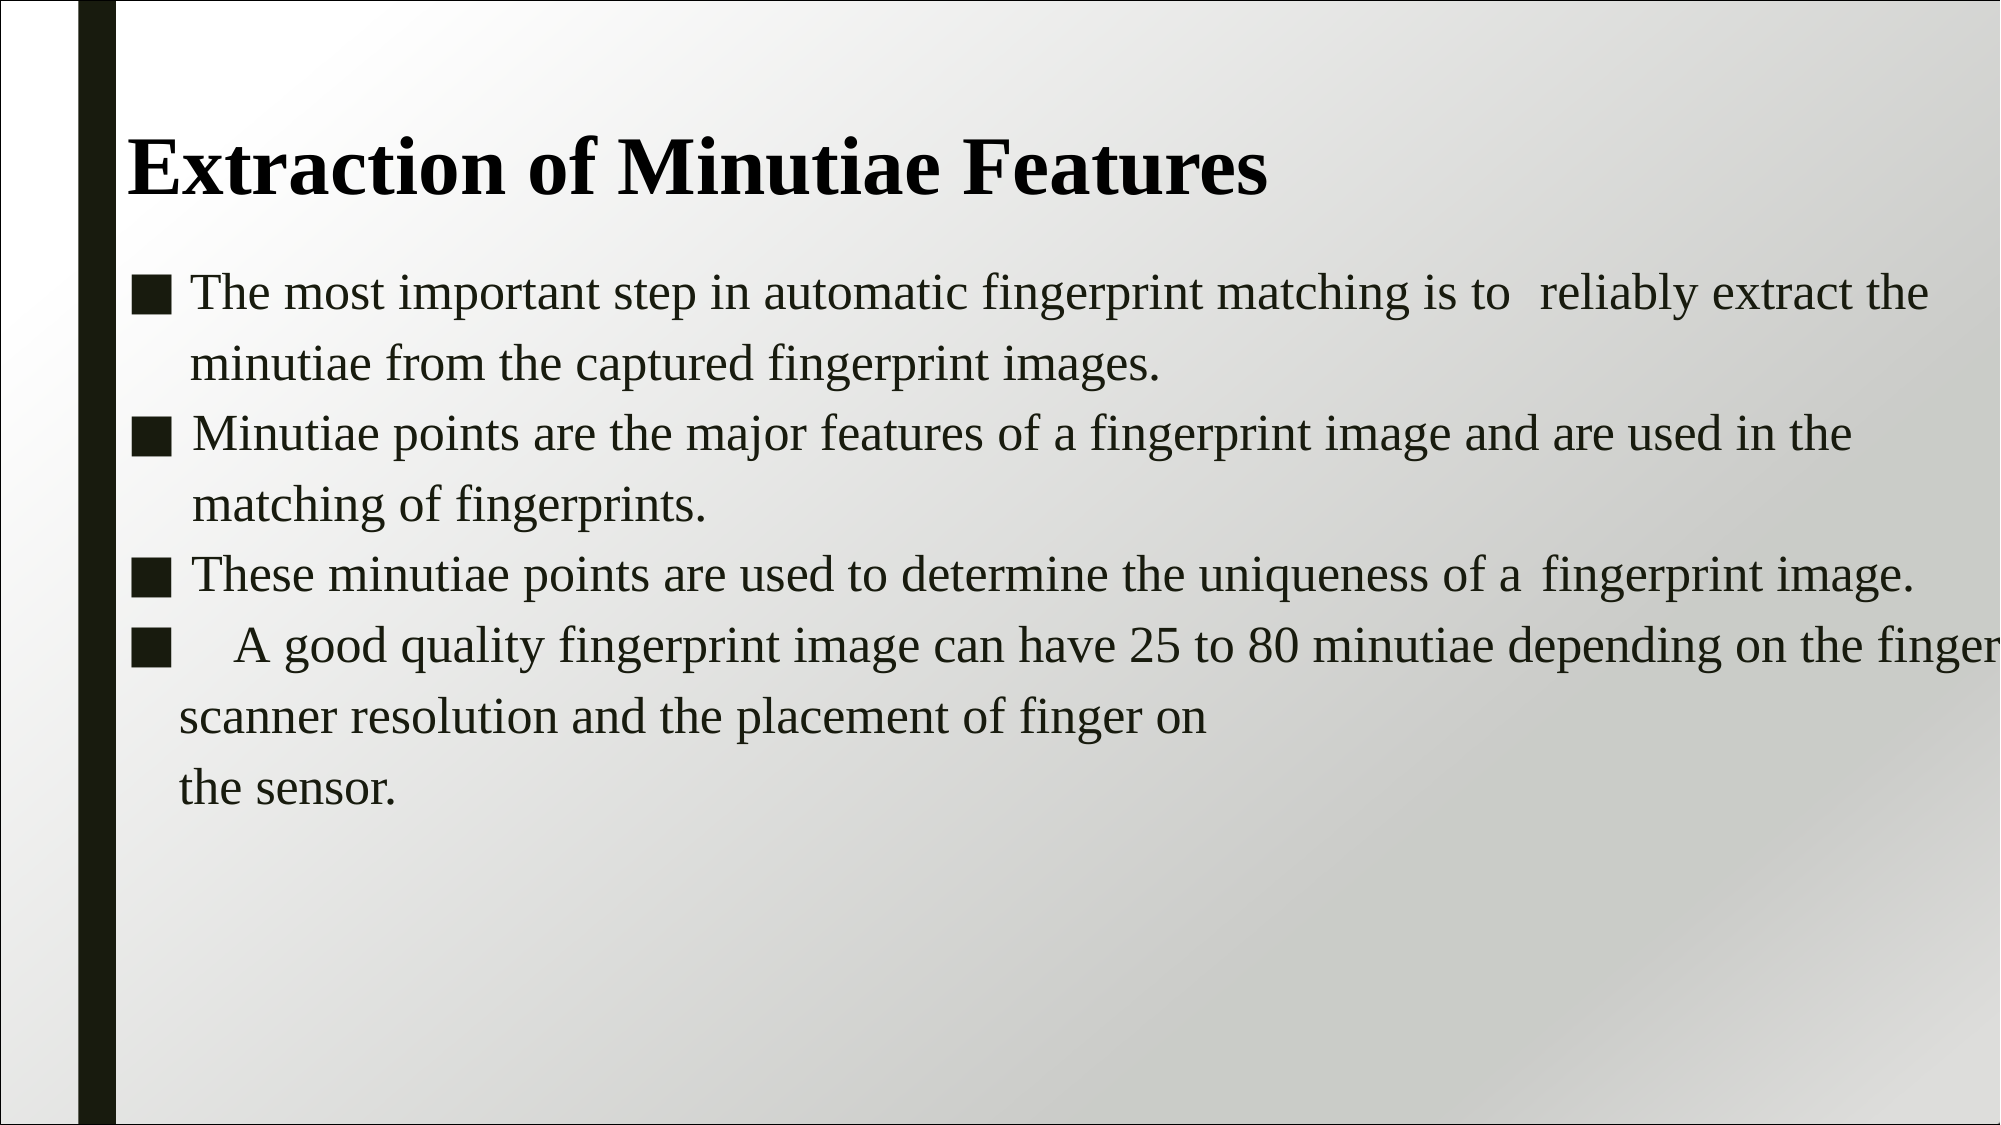

Extraction of Minutiae Features
The most important step in automatic fingerprint matching is to 	reliably extract the minutiae from the captured fingerprint images.
Minutiae points are the major features of a fingerprint image and are used in the matching of fingerprints.
These minutiae points are used to determine the uniqueness of a 	fingerprint image.
	A good quality fingerprint image can have 25 to 80 minutiae depending on the fingerprint scanner resolution and the placement of finger on
the sensor.